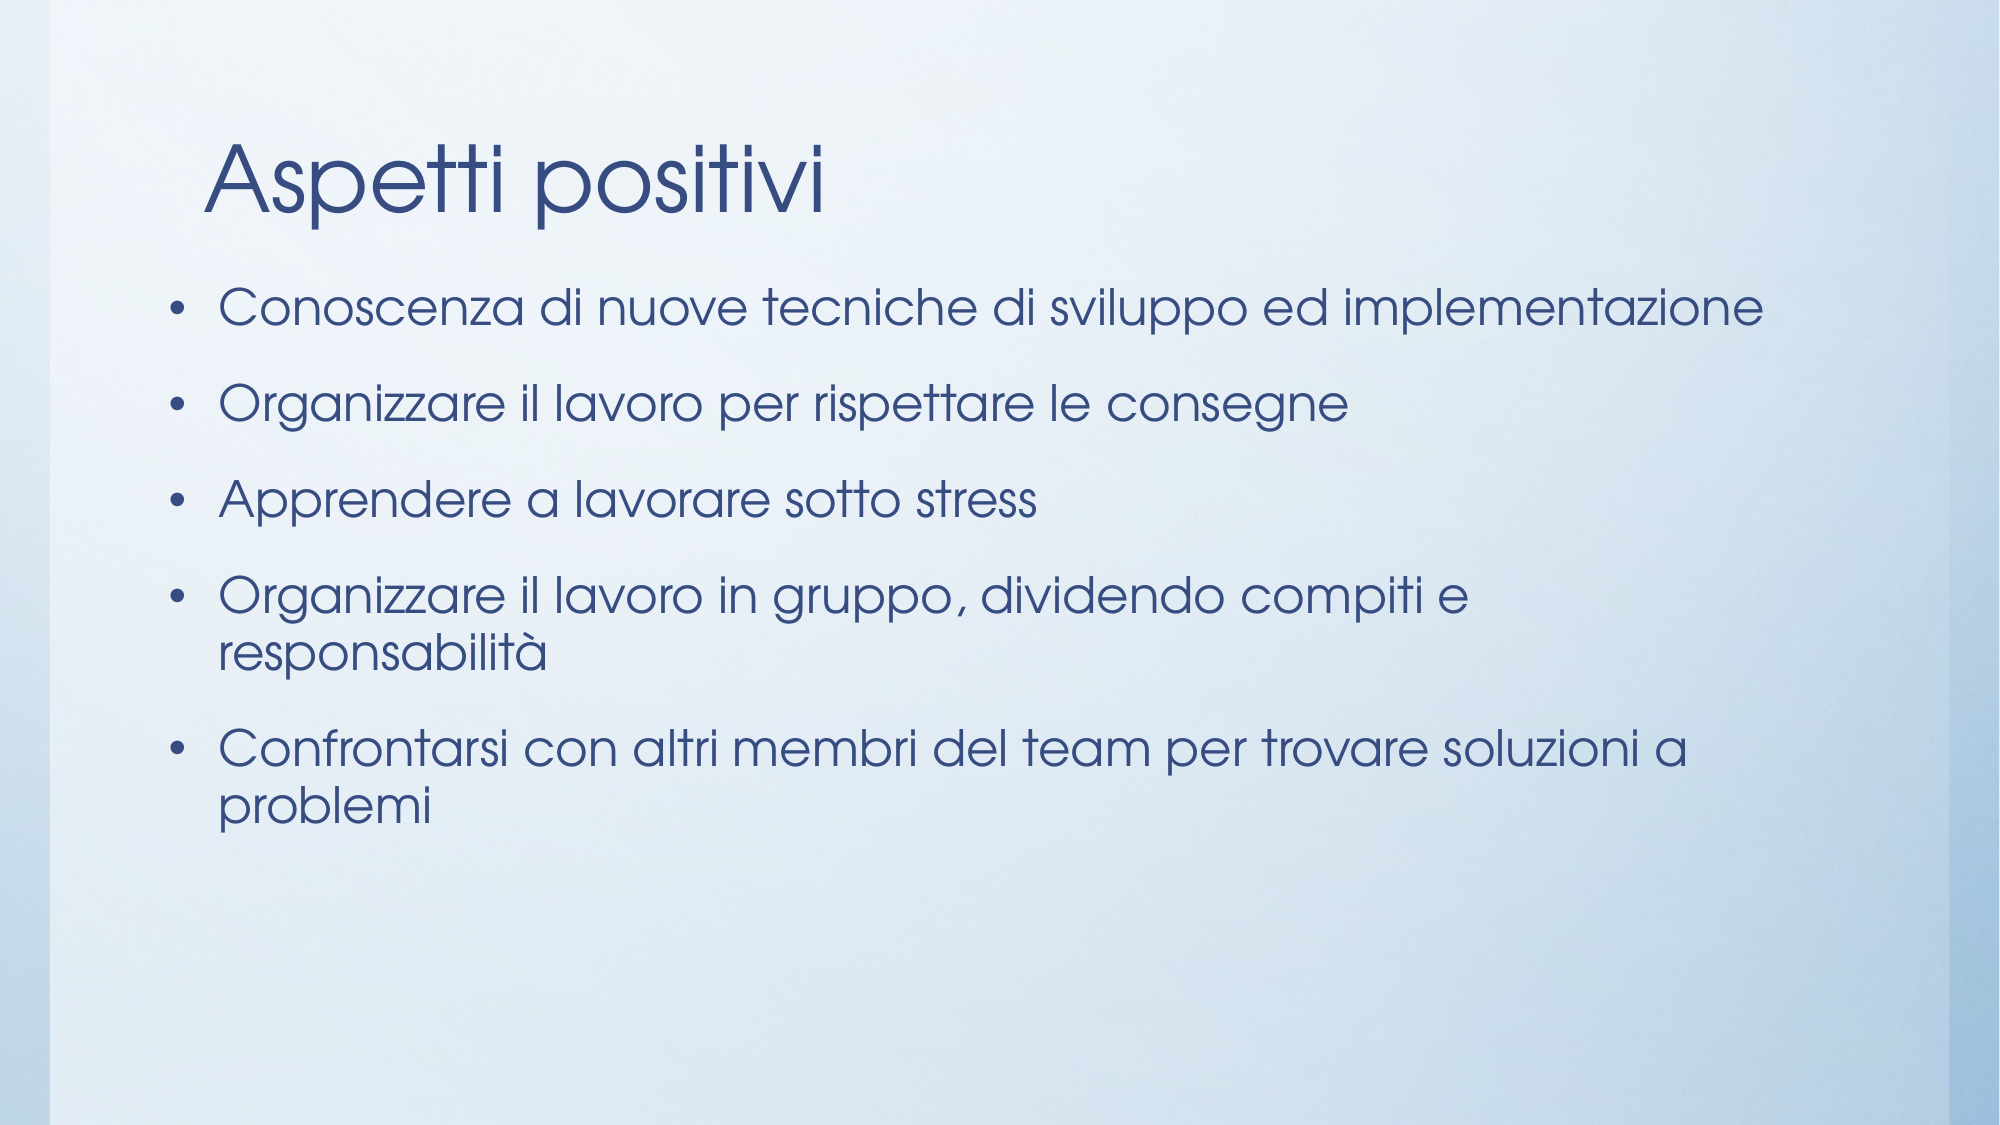

# Aspetti positivi
Conoscenza di nuove tecniche di sviluppo ed implementazione
Organizzare il lavoro per rispettare le consegne
Apprendere a lavorare sotto stress
Organizzare il lavoro in gruppo, dividendo compiti e responsabilità
Confrontarsi con altri membri del team per trovare soluzioni a problemi